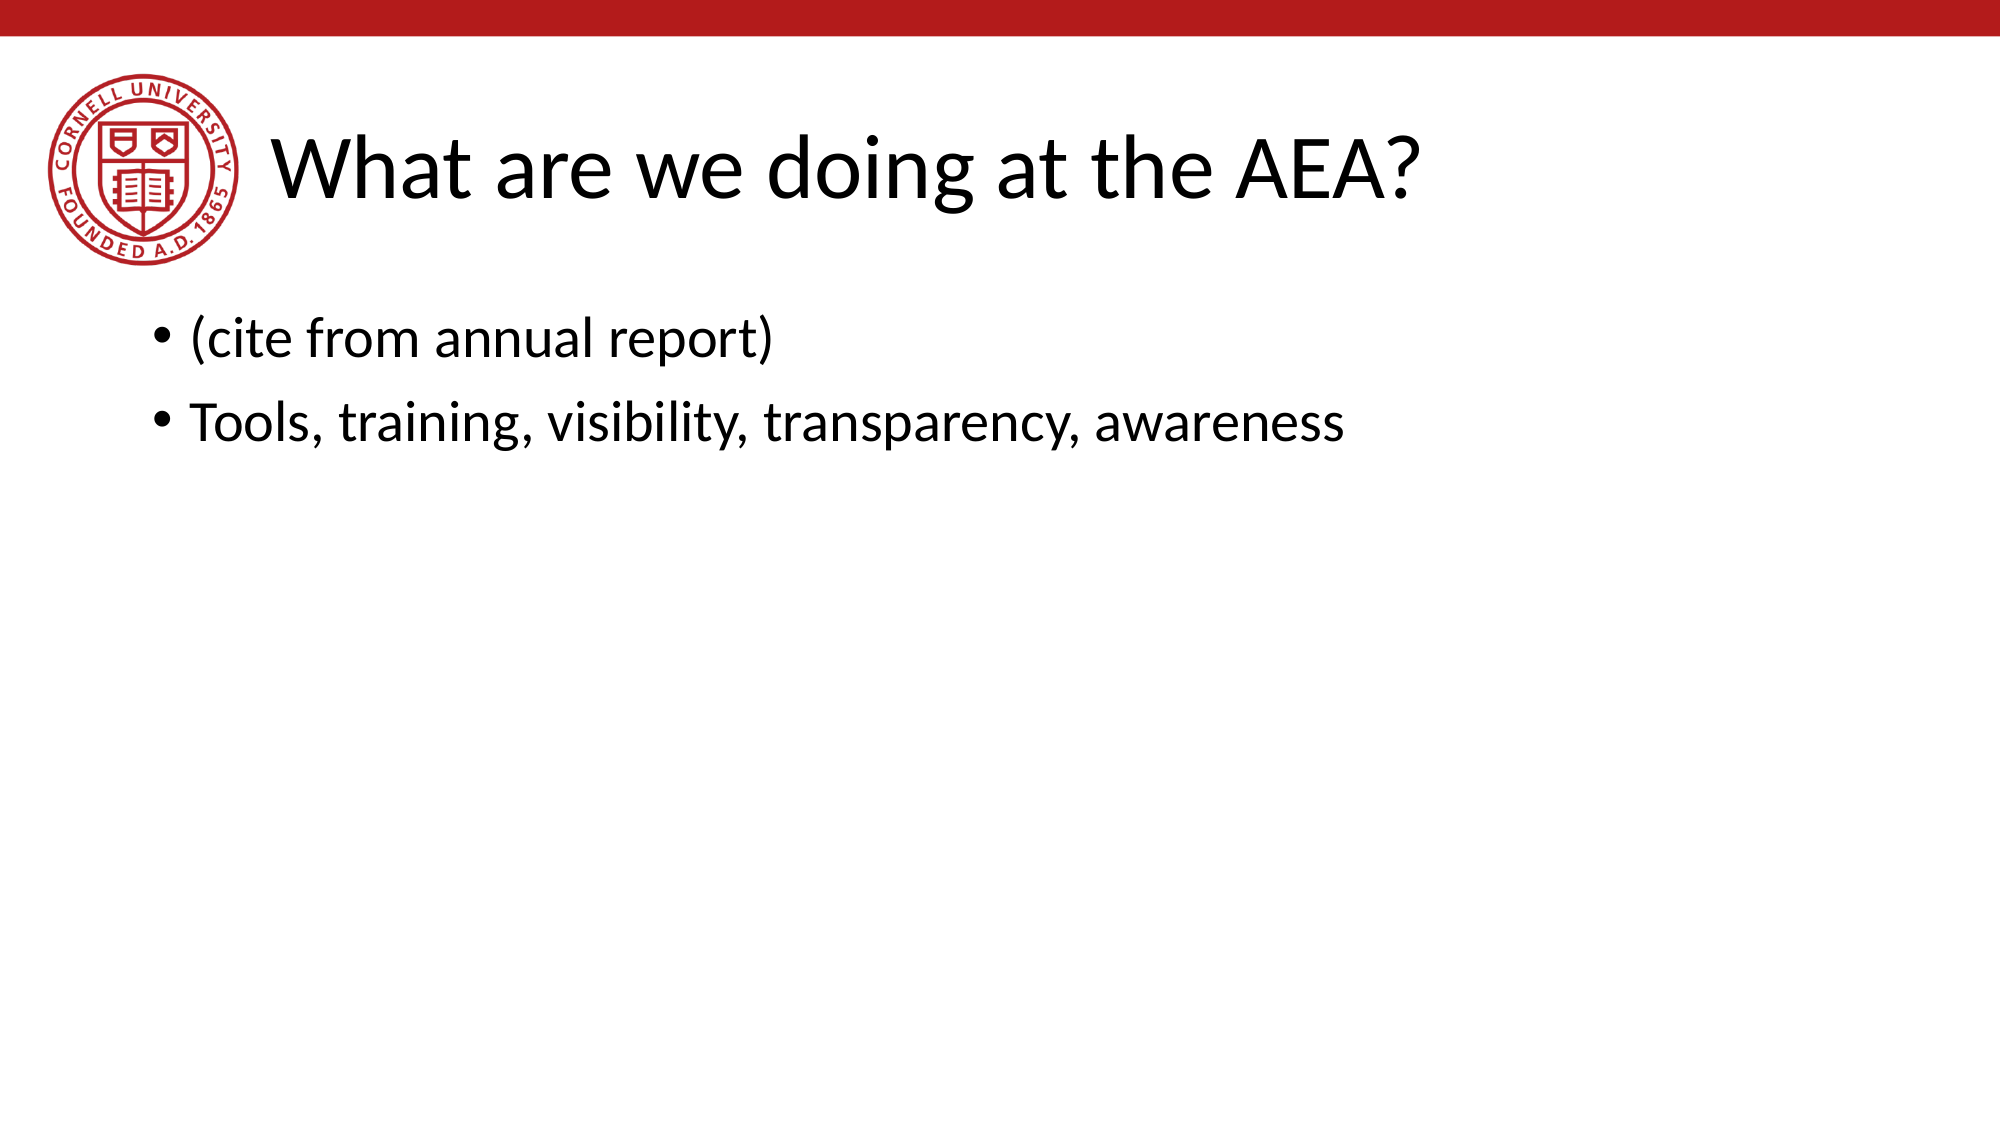

# What are we doing at the AEA?
(cite from annual report)
Tools, training, visibility, transparency, awareness